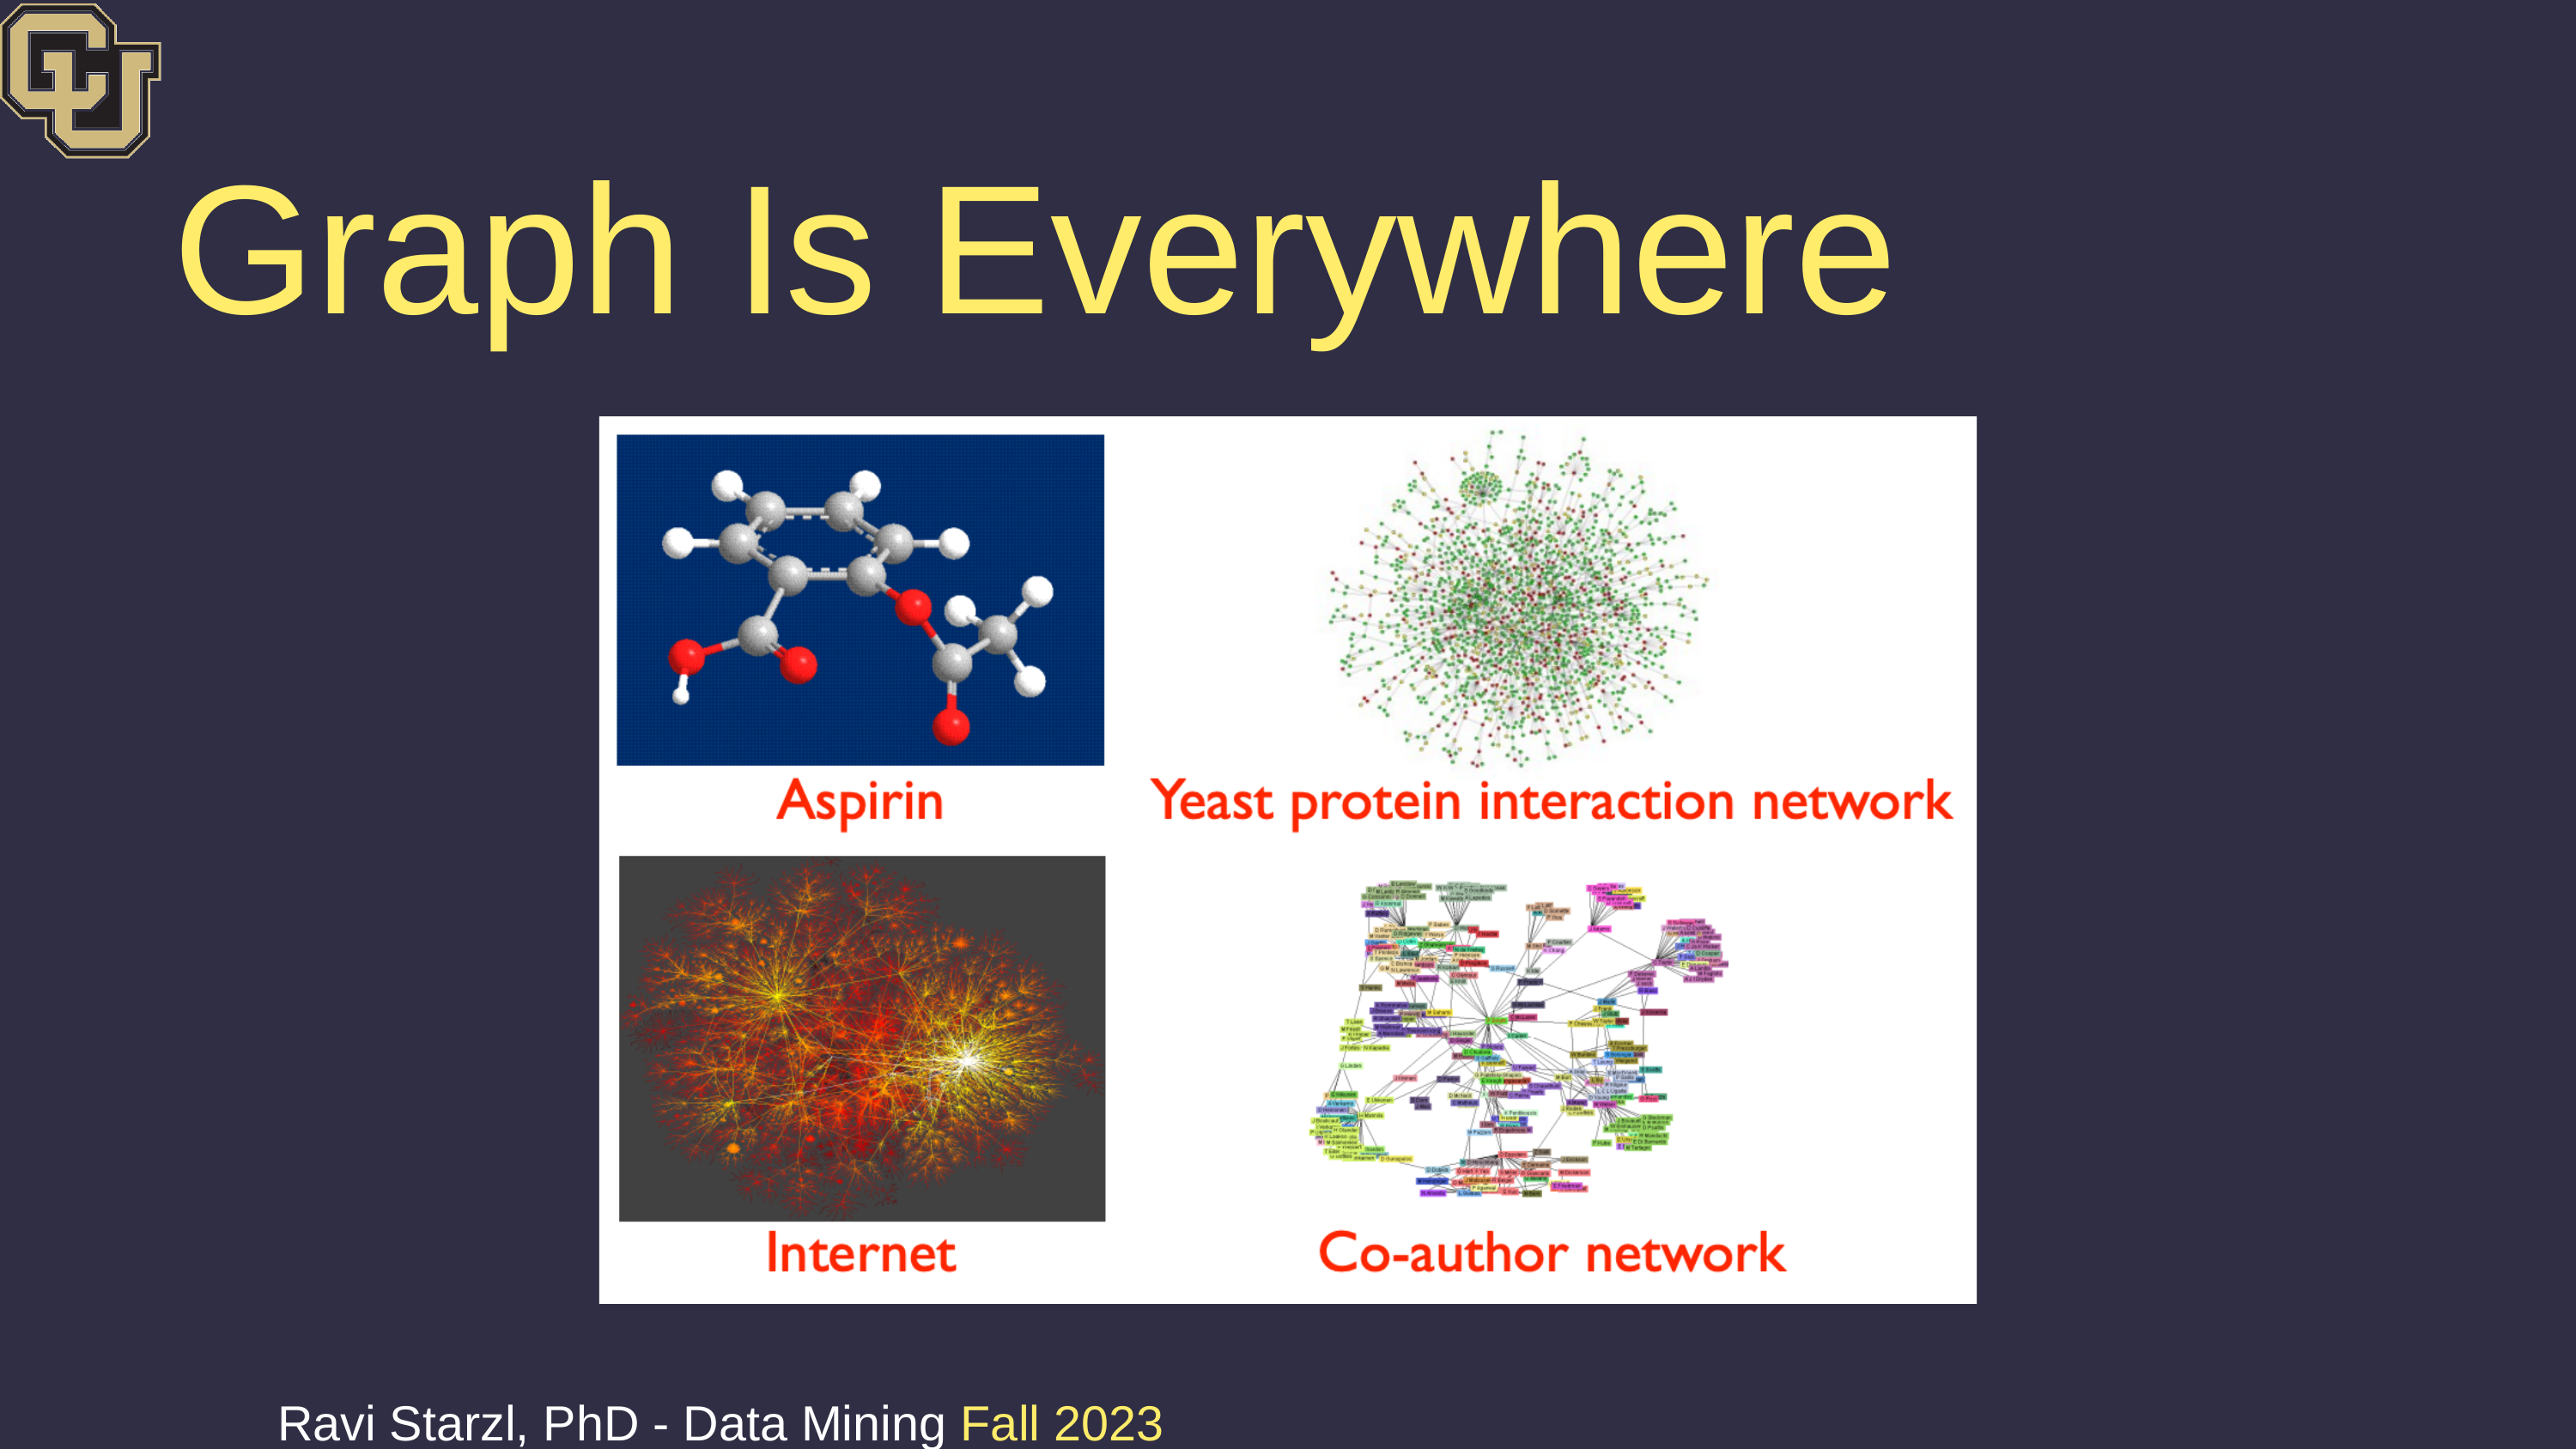

Graph Is Everywhere

Ravi Starzl, PhD - Data Mining Fall 2023